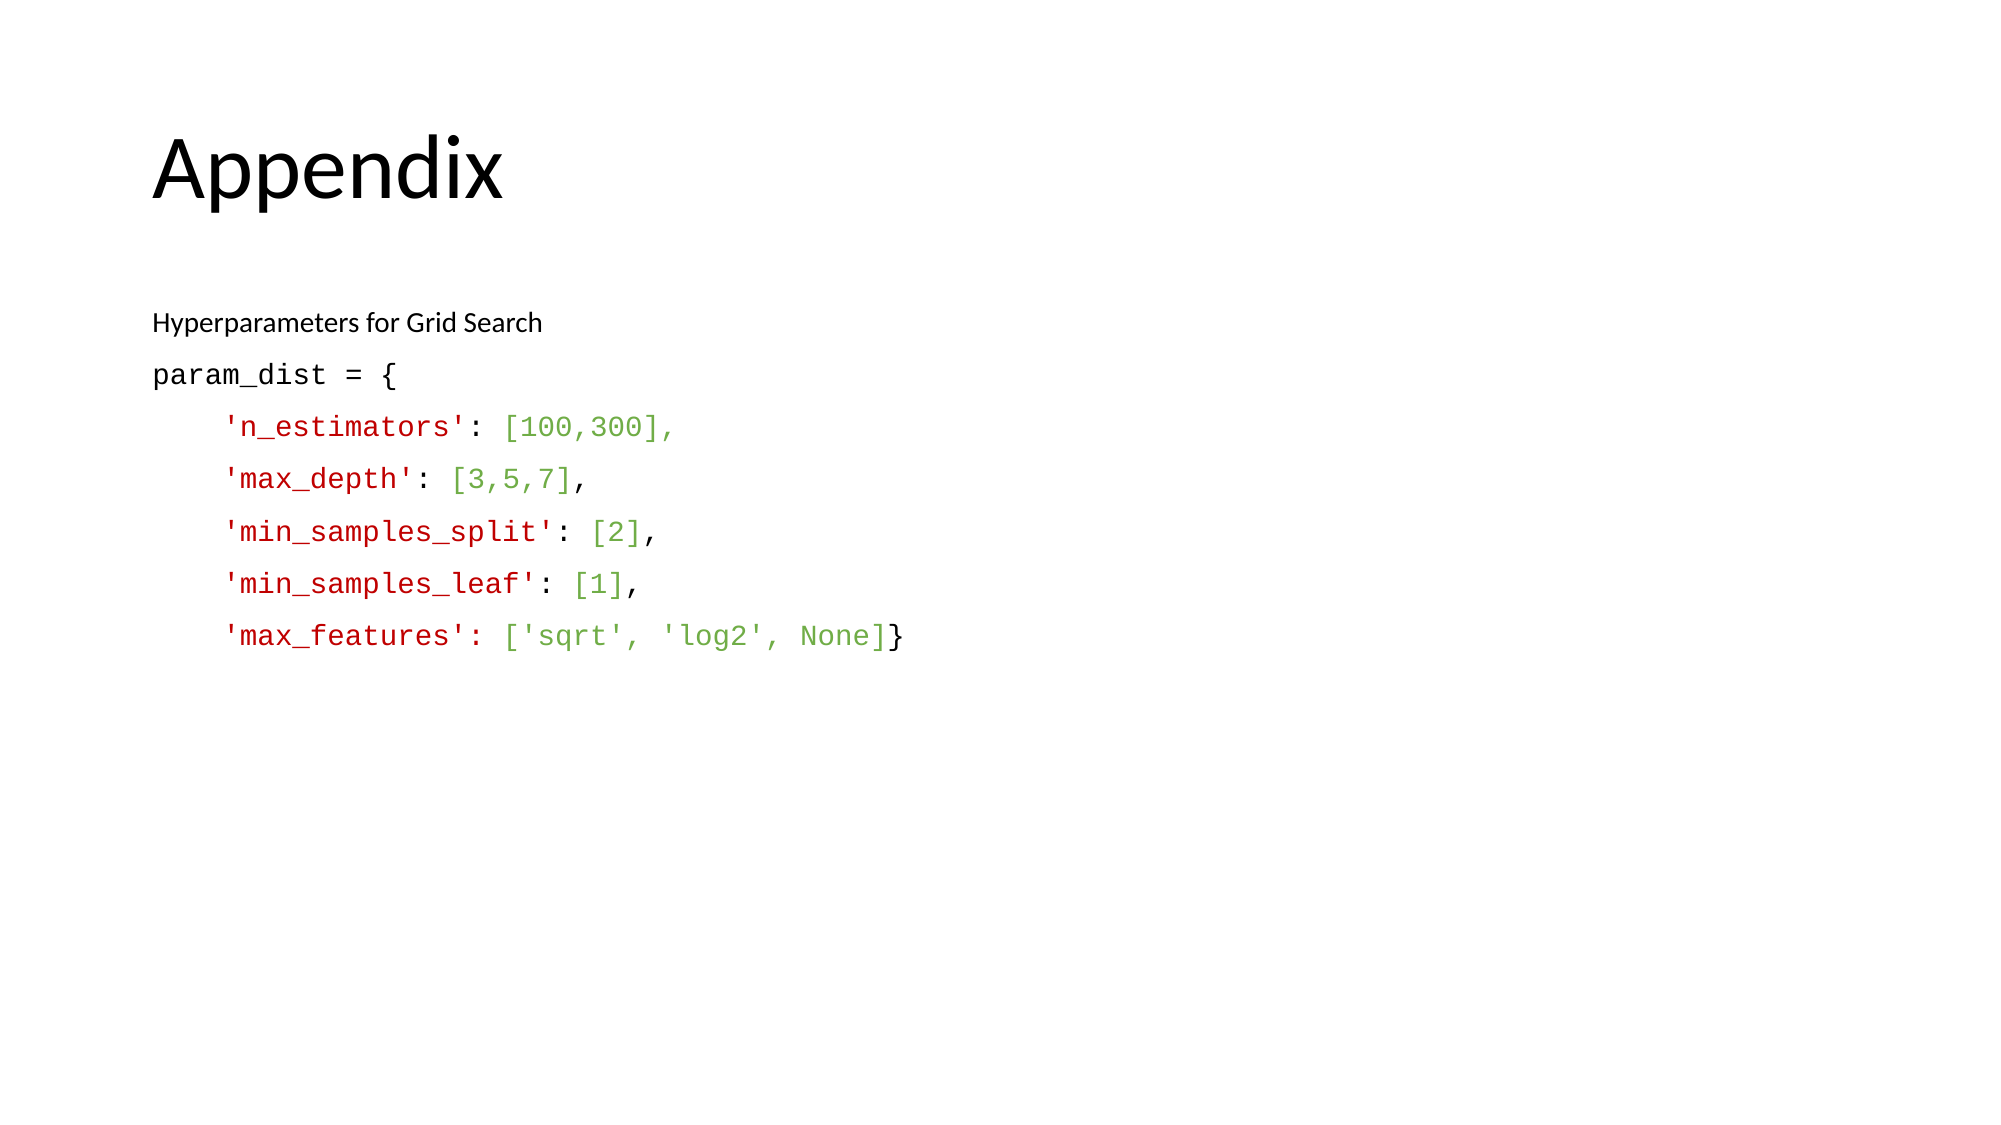

# Appendix
Hyperparameters for Grid Search
param_dist = {
    'n_estimators': [100,300],
    'max_depth': [3,5,7],
    'min_samples_split': [2],
    'min_samples_leaf': [1],
    'max_features': ['sqrt', 'log2', None]}